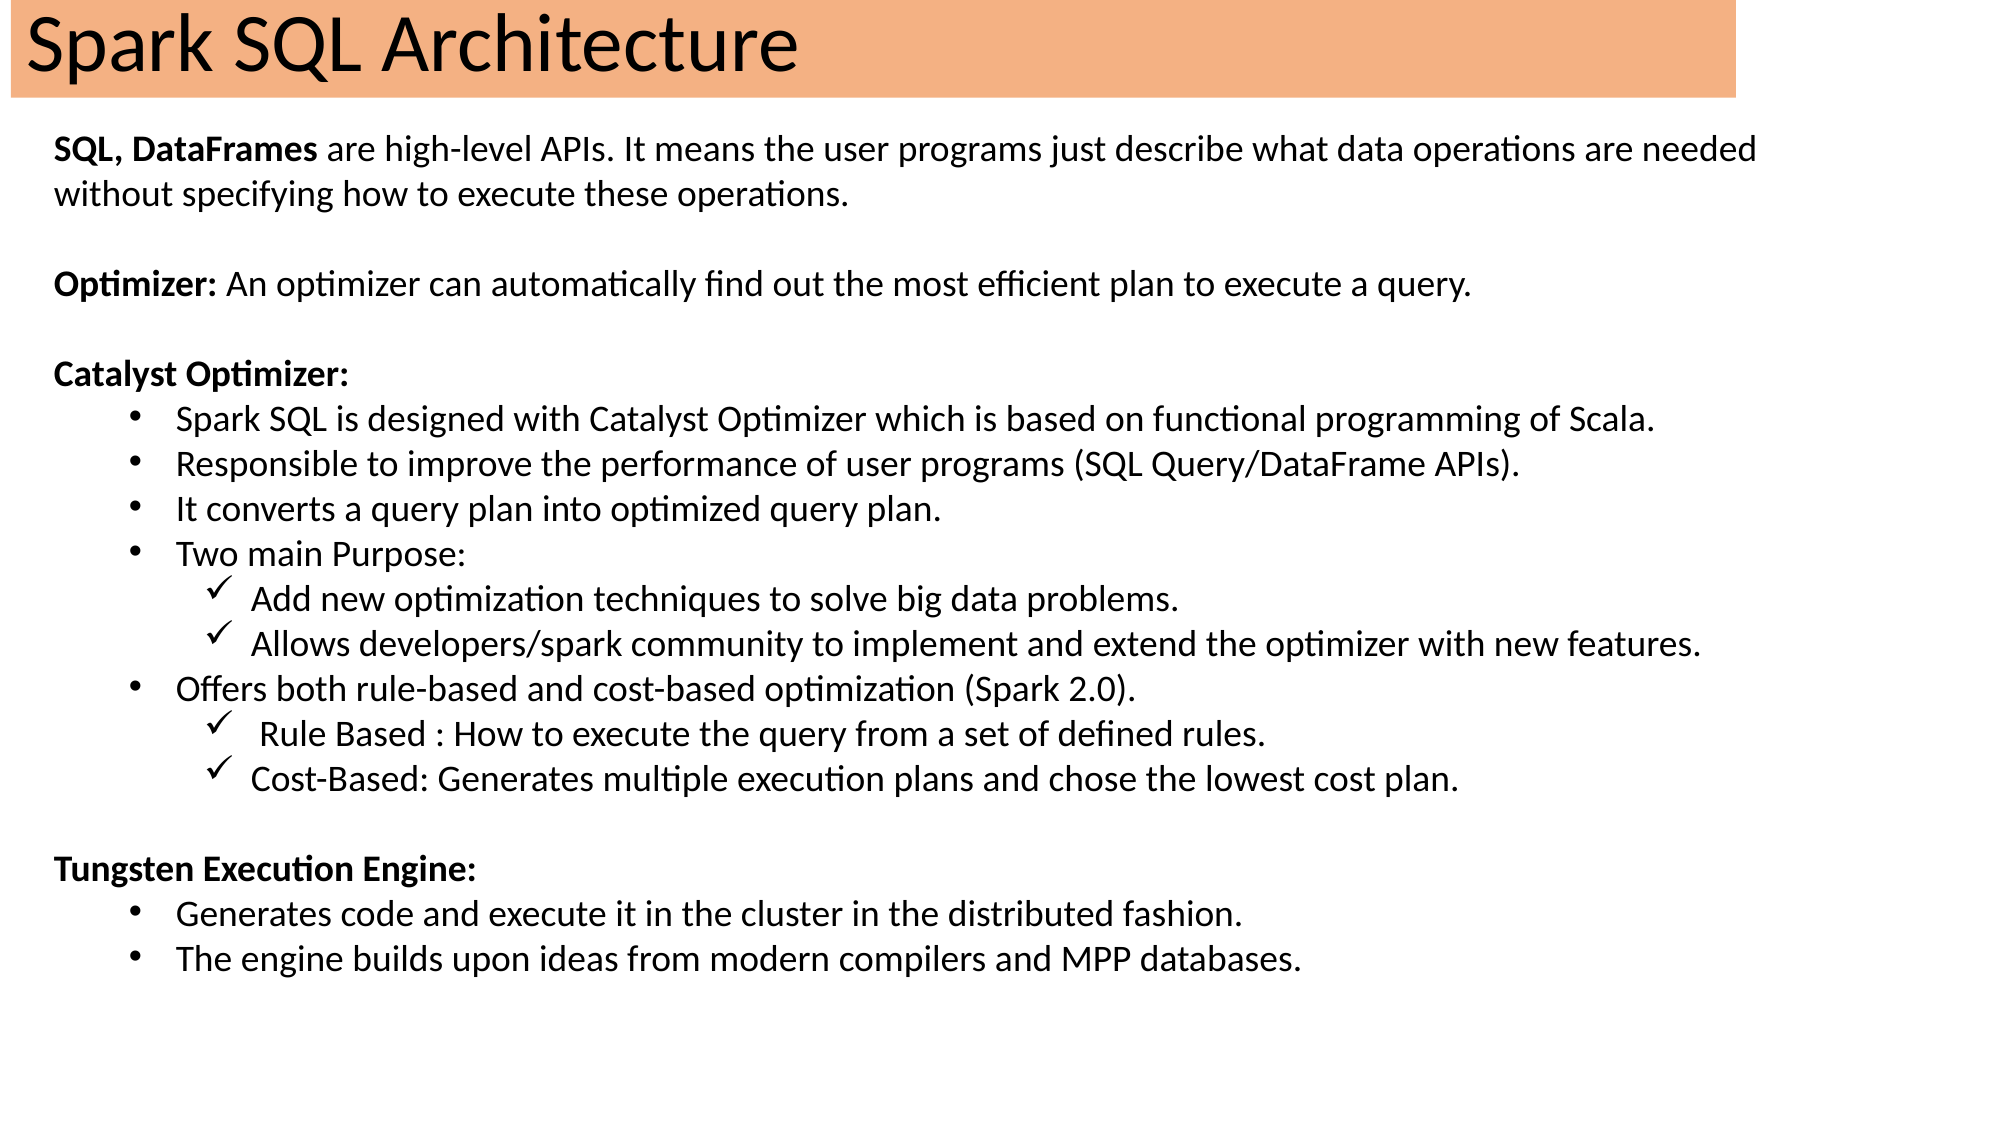

# Spark SQL Architecture
SQL, DataFrames are high-level APIs. It means the user programs just describe what data operations are needed without specifying how to execute these operations.

Optimizer: An optimizer can automatically find out the most efficient plan to execute a query.

Catalyst Optimizer:
Spark SQL is designed with Catalyst Optimizer which is based on functional programming of Scala.
Responsible to improve the performance of user programs (SQL Query/DataFrame APIs).
It converts a query plan into optimized query plan.
Two main Purpose:
Add new optimization techniques to solve big data problems.
Allows developers/spark community to implement and extend the optimizer with new features.
Offers both rule-based and cost-based optimization (Spark 2.0).
 Rule Based : How to execute the query from a set of defined rules.
Cost-Based: Generates multiple execution plans and chose the lowest cost plan.

Tungsten Execution Engine:
Generates code and execute it in the cluster in the distributed fashion.
The engine builds upon ideas from modern compilers and MPP databases.